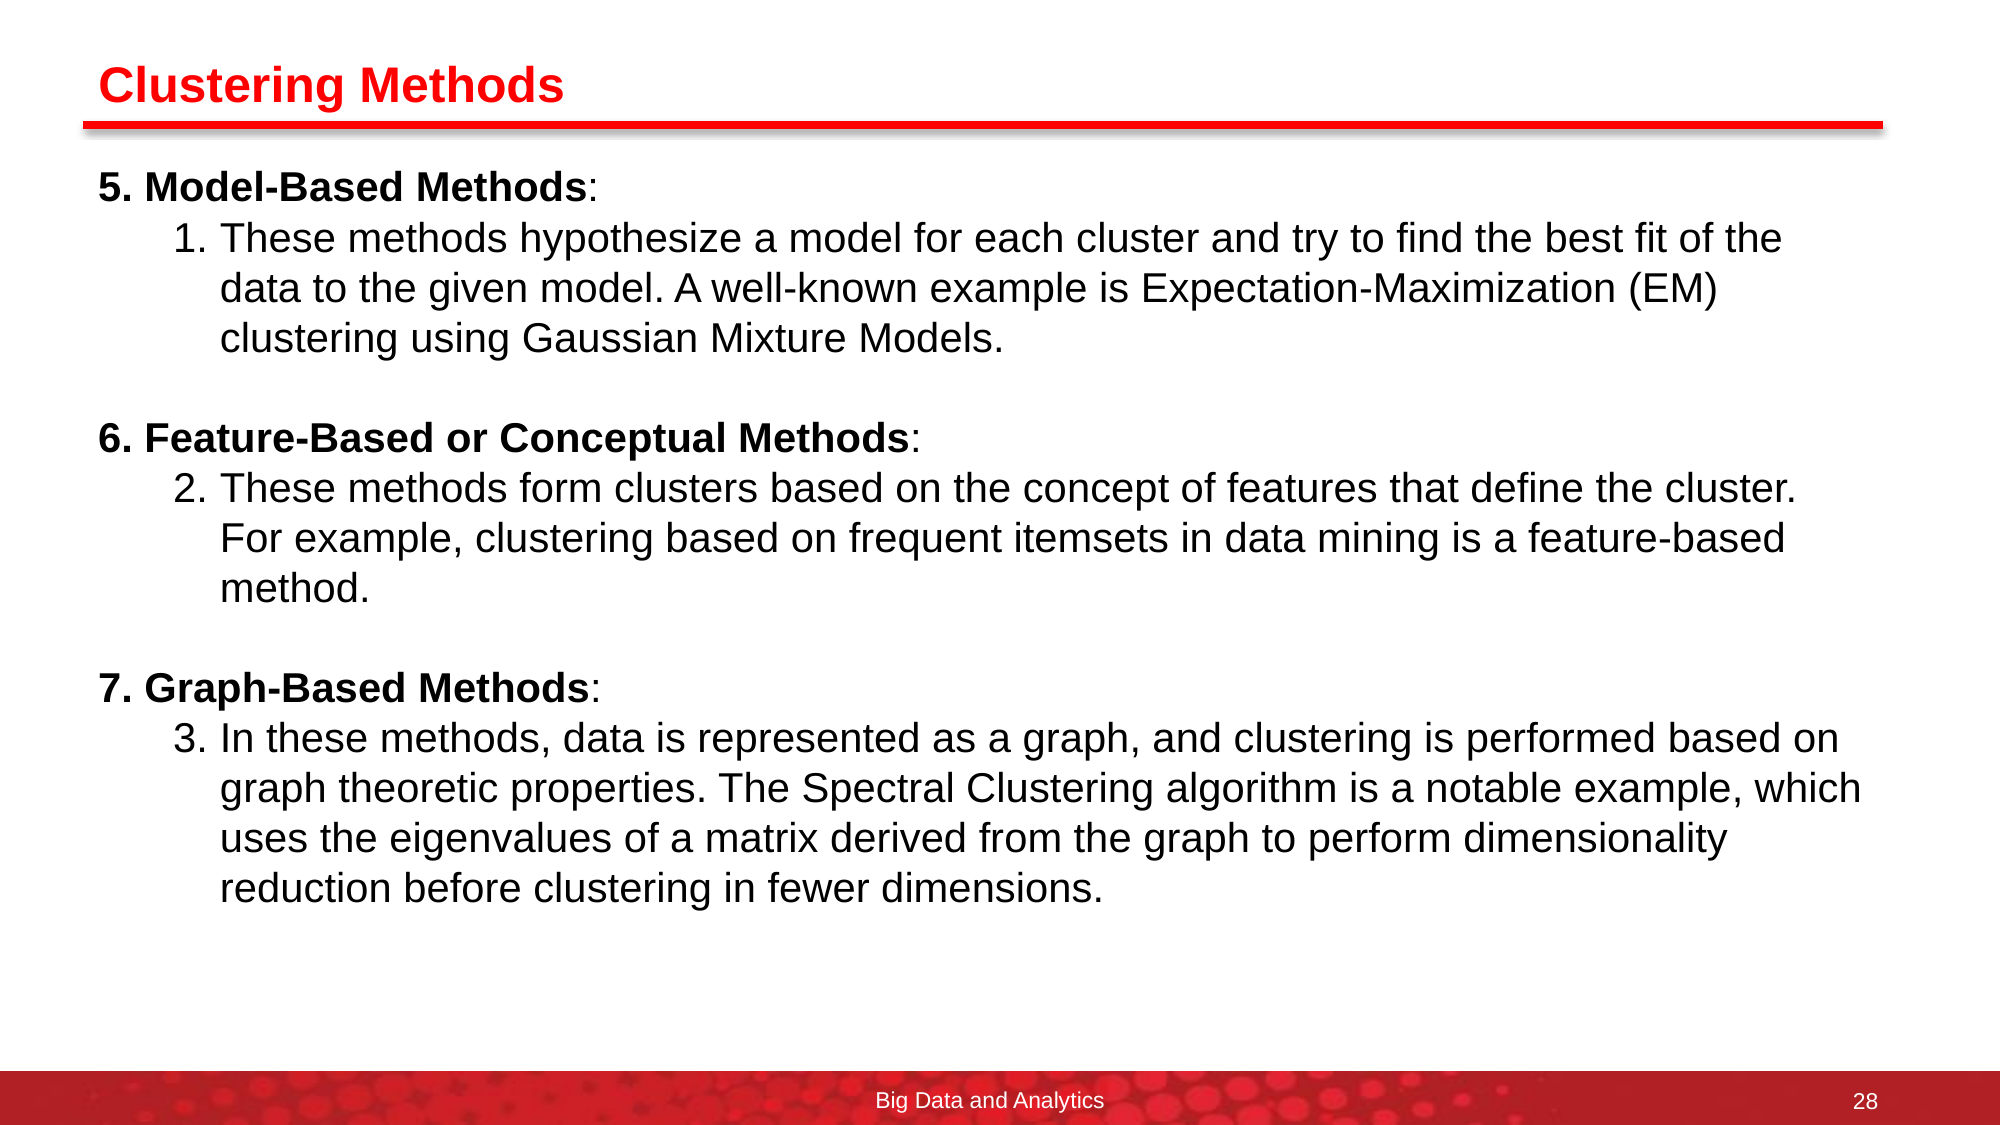

# Clustering Methods
5. Model-Based Methods:
These methods hypothesize a model for each cluster and try to find the best fit of the data to the given model. A well-known example is Expectation-Maximization (EM) clustering using Gaussian Mixture Models.

6. Feature-Based or Conceptual Methods:
These methods form clusters based on the concept of features that define the cluster. For example, clustering based on frequent itemsets in data mining is a feature-based method.

7. Graph-Based Methods:
In these methods, data is represented as a graph, and clustering is performed based on graph theoretic properties. The Spectral Clustering algorithm is a notable example, which uses the eigenvalues of a matrix derived from the graph to perform dimensionality reduction before clustering in fewer dimensions.

Big Data and Analytics
28